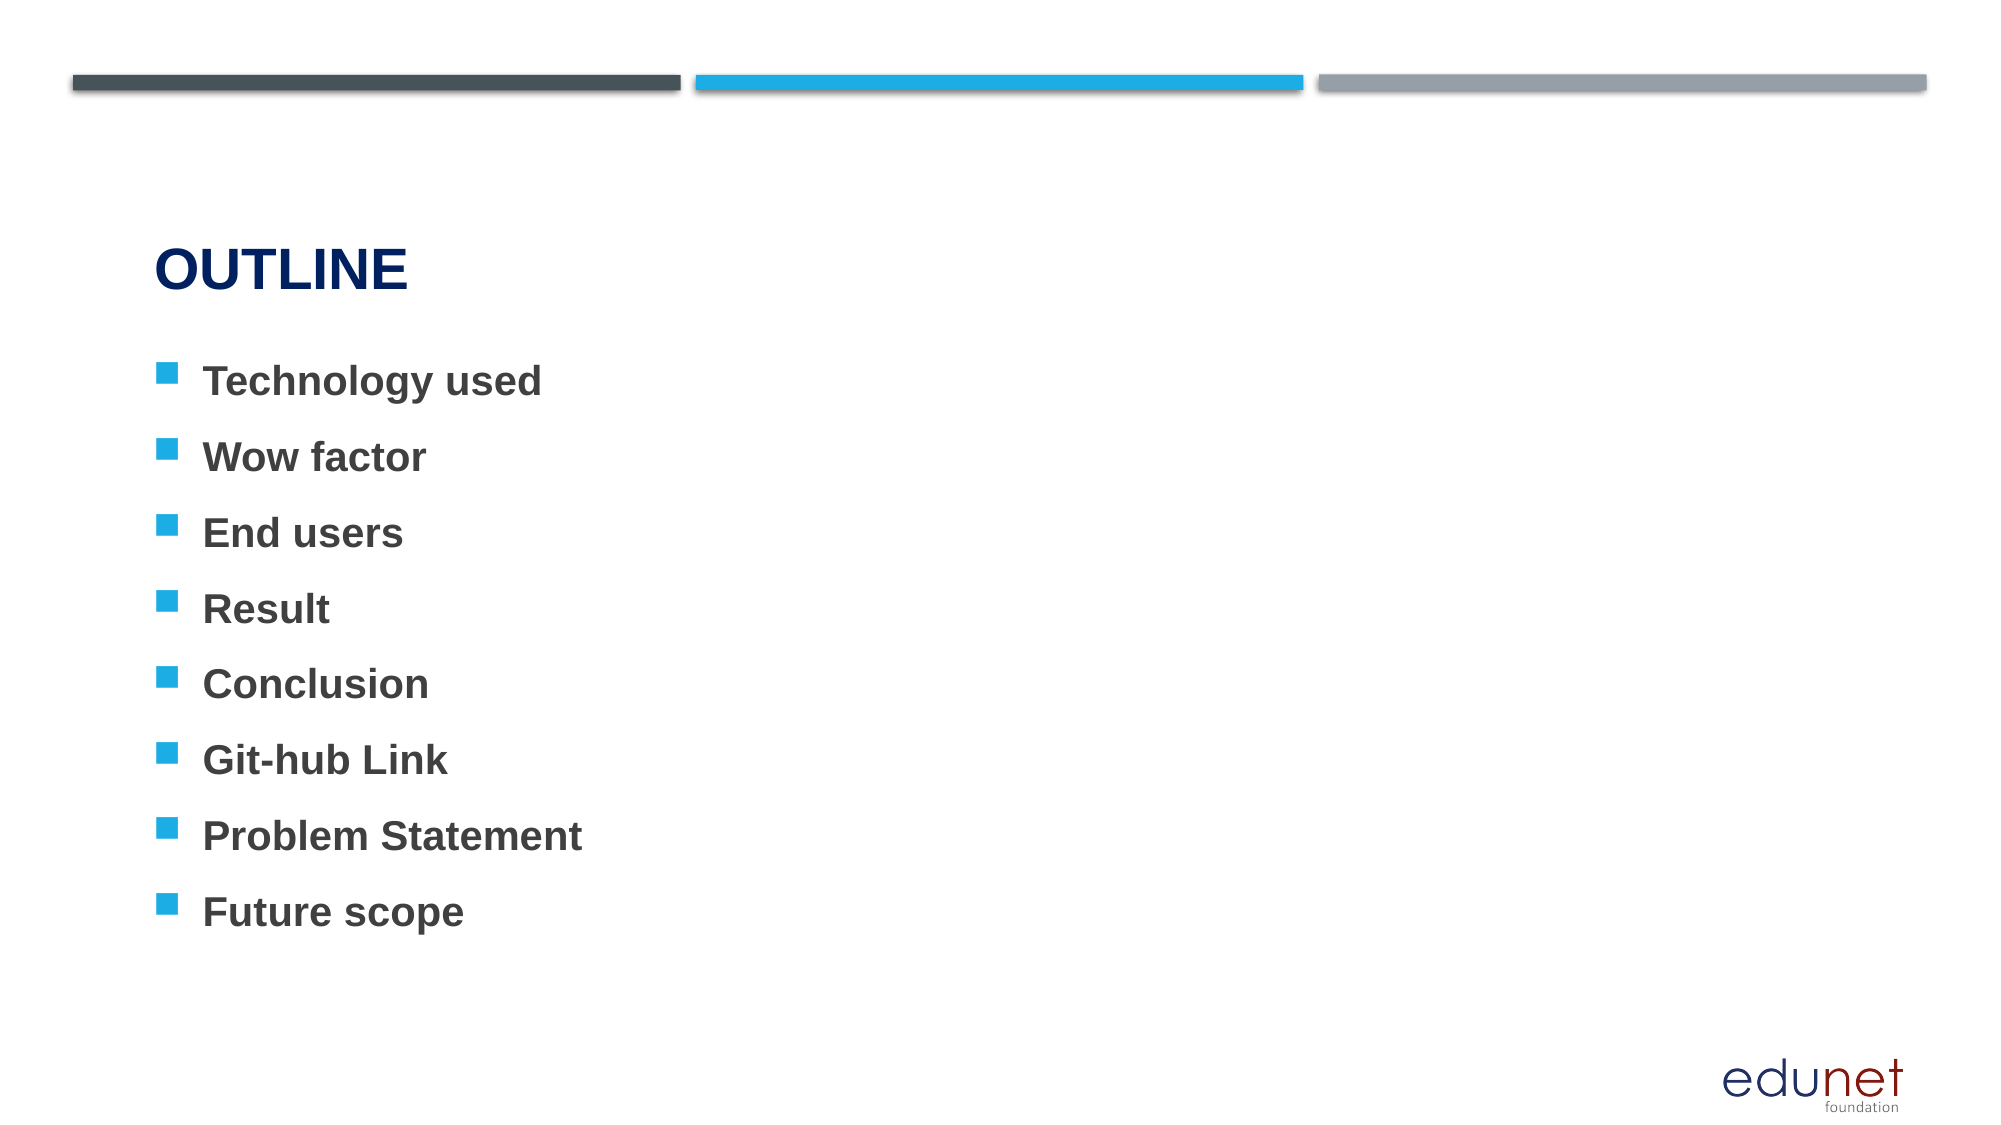

# OUTLINE

Technology used
Wow factor
End users
Result
Conclusion
Git-hub Link
Problem Statement
Future scope